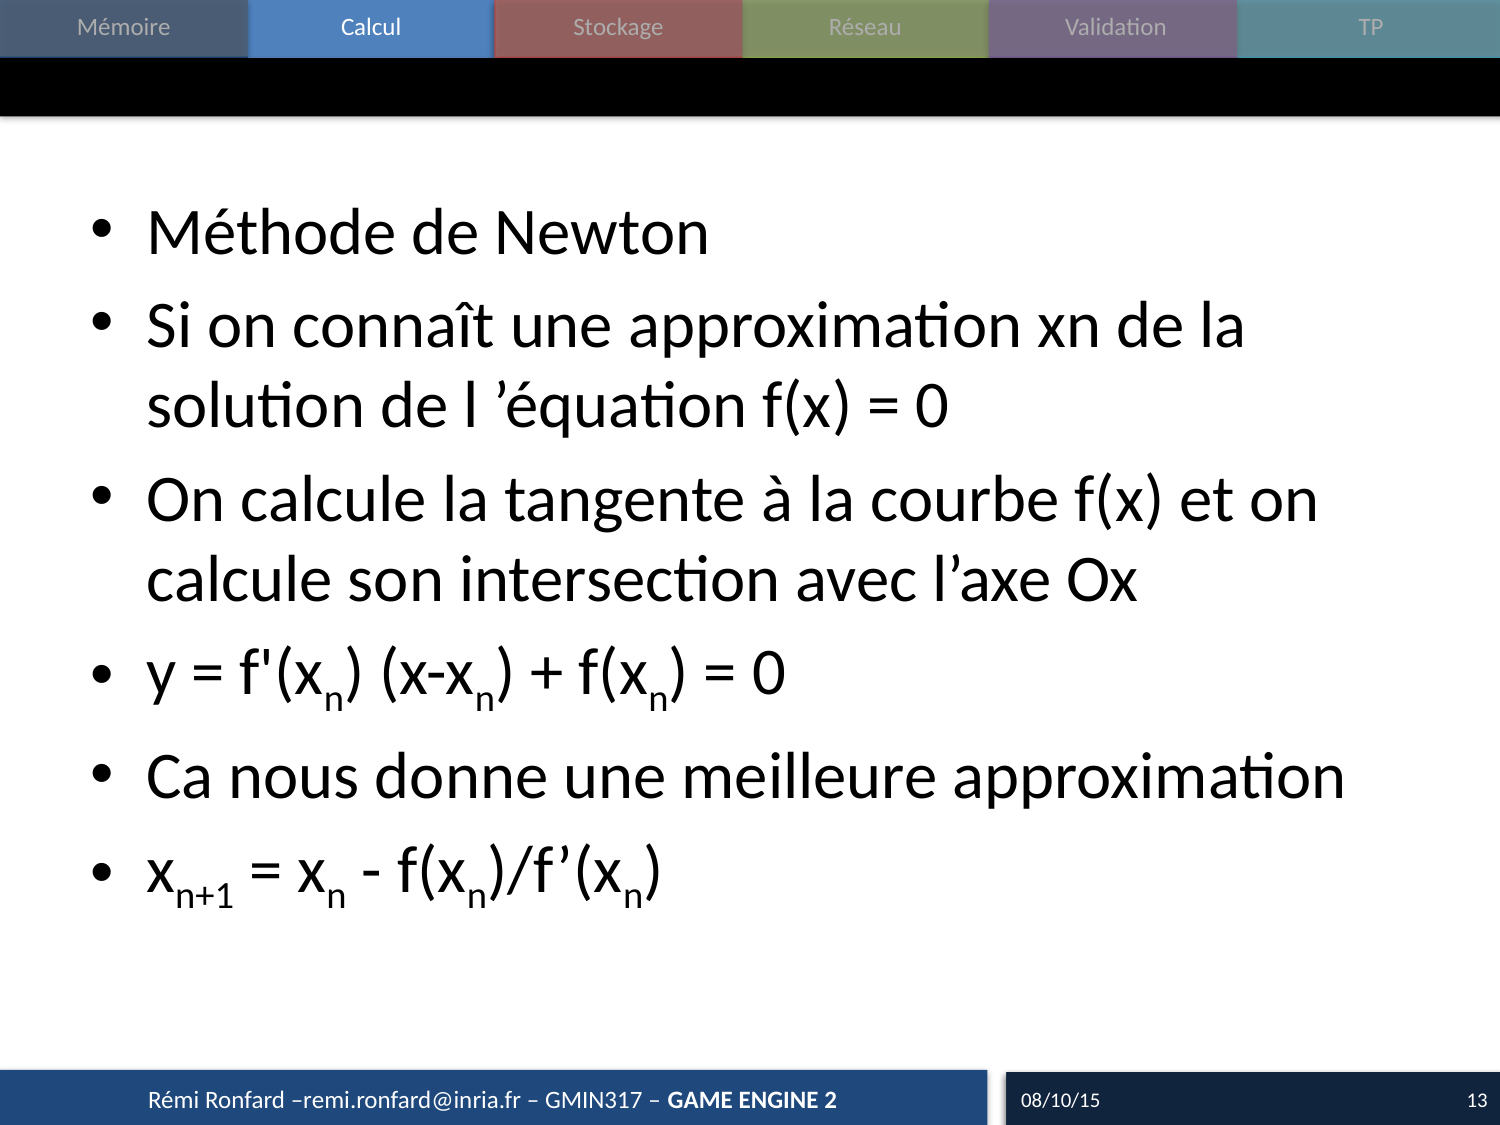

#
Méthode de Newton
Si on connaît une approximation xn de la solution de l ’équation f(x) = 0
On calcule la tangente à la courbe f(x) et on calcule son intersection avec l’axe Ox
y = f'(xn) (x-xn) + f(xn) = 0
Ca nous donne une meilleure approximation
xn+1 = xn - f(xn)/f’(xn)

Rémi Ronfard –remi.ronfard@inria.fr – GMIN317 – GAME ENGINE 2
08/10/15
13